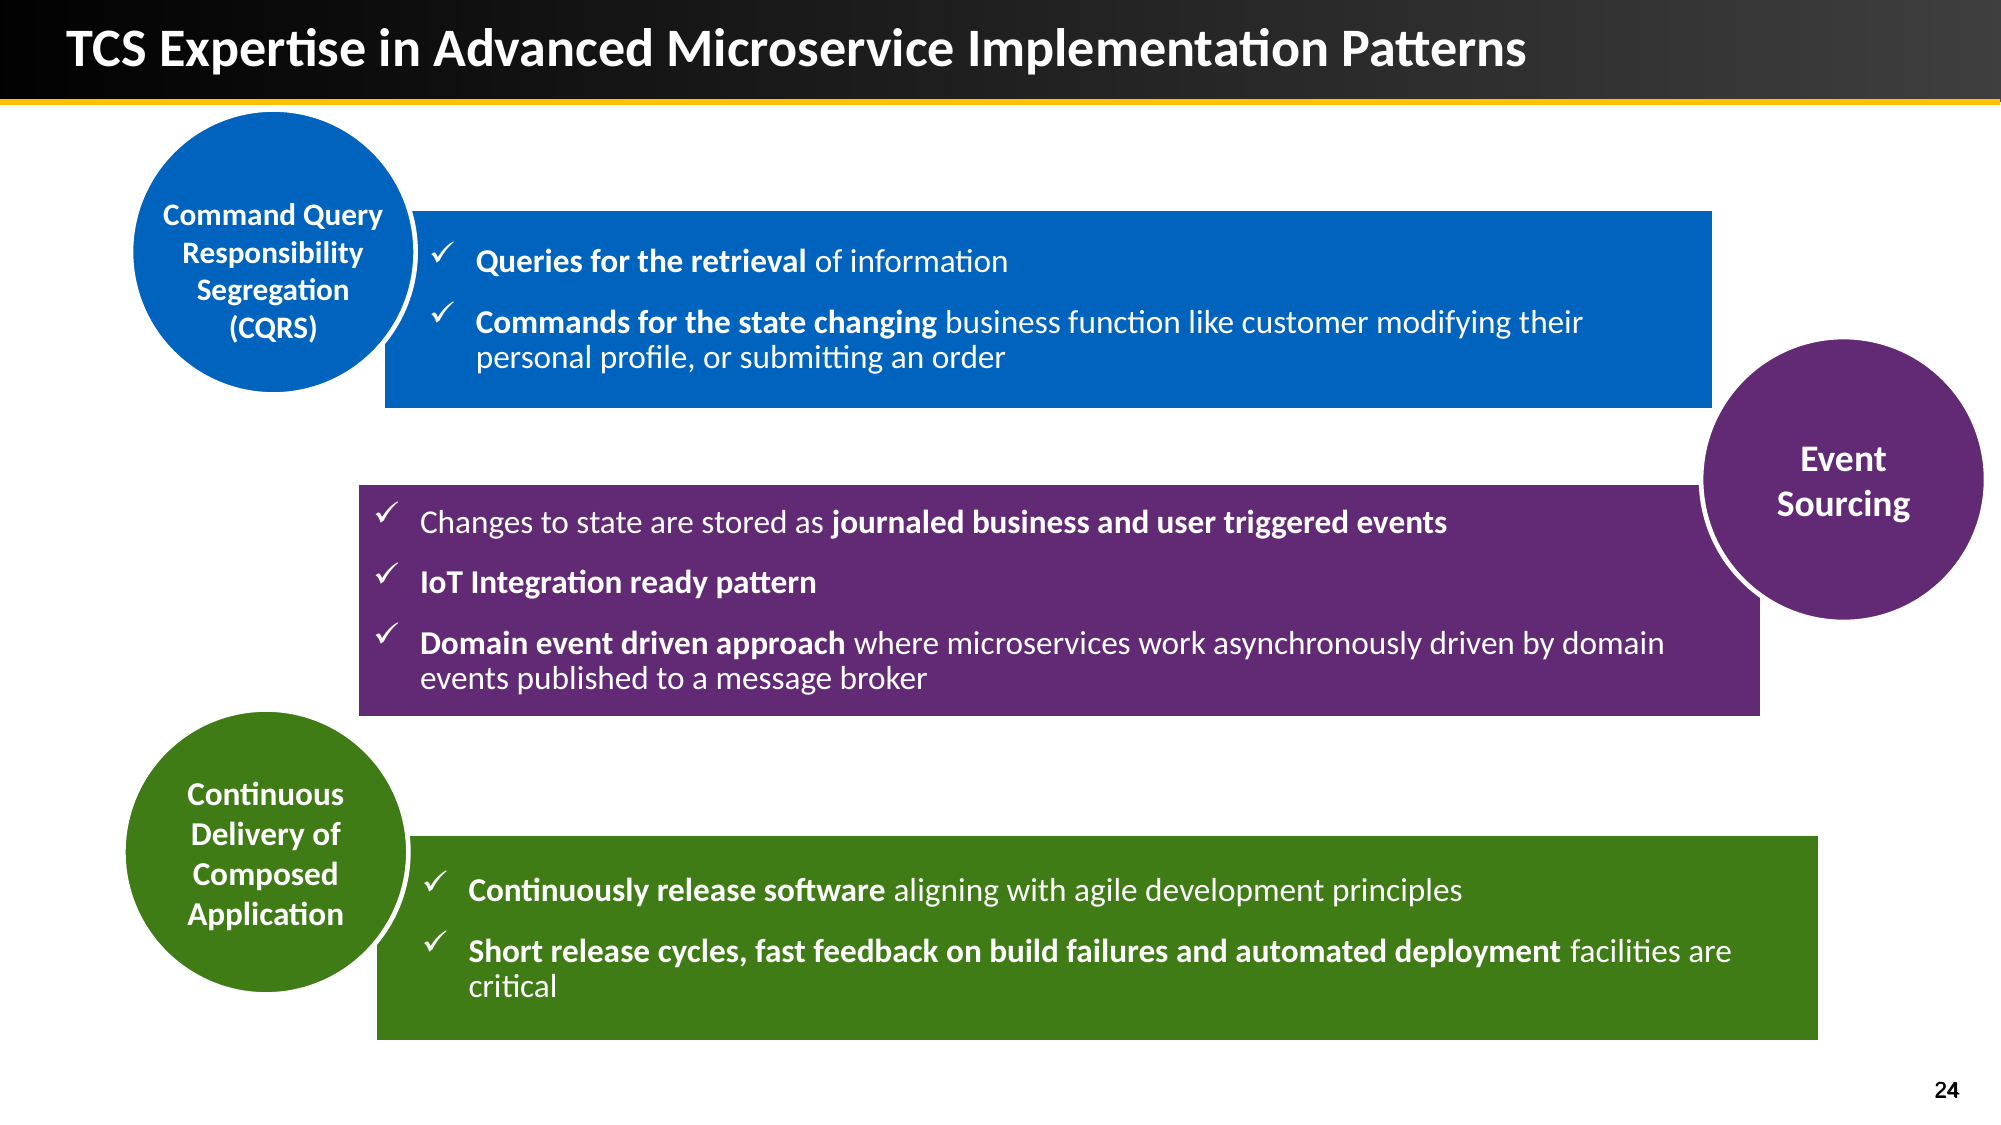

TCS Expertise in Advanced Microservice Implementation Patterns

Command Query Responsibility Segregation
(CQRS)
Queries for the retrieval of information
Commands for the state changing business function like customer modifying their personal profile, or submitting an order

Event Sourcing
Changes to state are stored as journaled business and user triggered events
IoT Integration ready pattern
Domain event driven approach where microservices work asynchronously driven by domain events published to a message broker
Continuous Delivery of Composed Application
Continuously release software aligning with agile development principles
Short release cycles, fast feedback on build failures and automated deployment facilities are critical
24